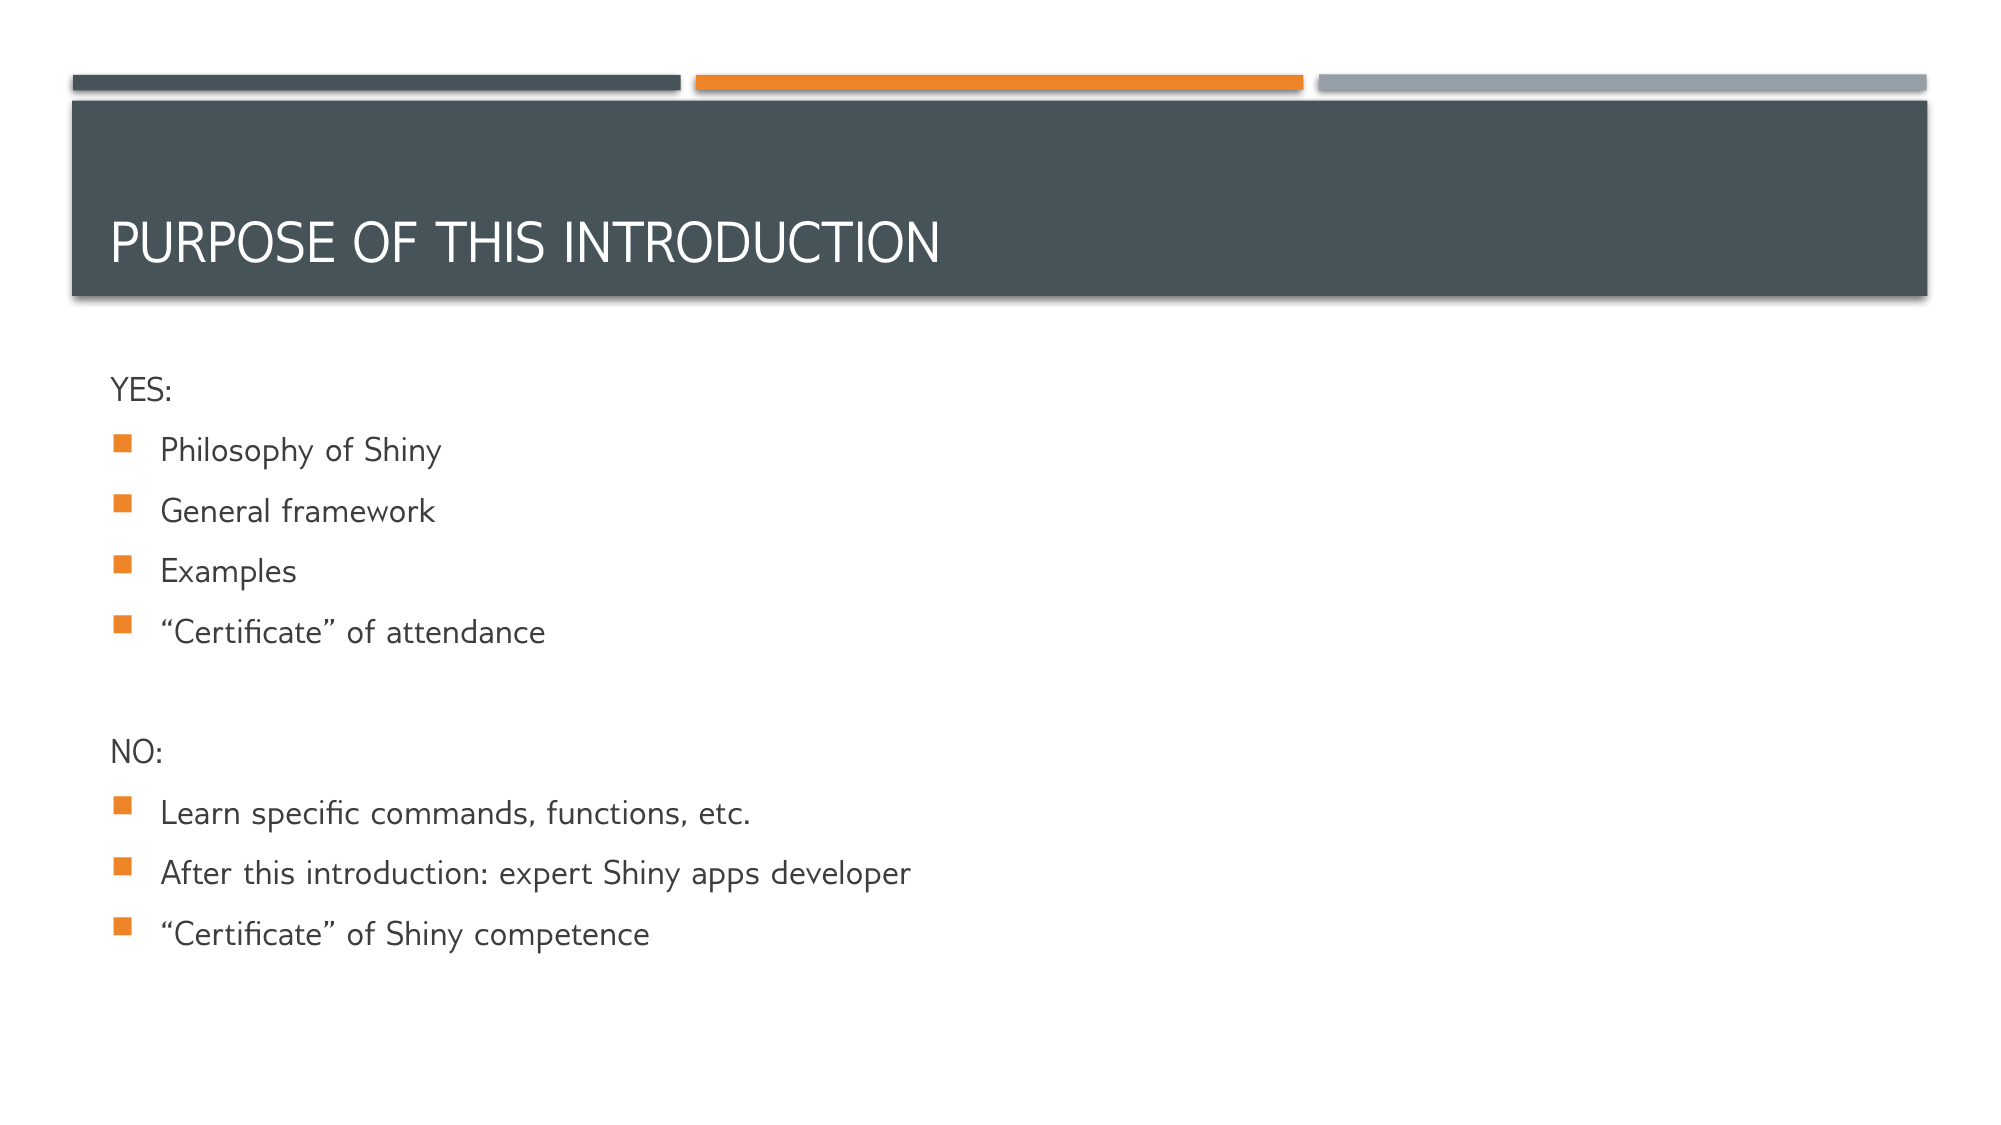

# Purpose of this introduction
YES:
Philosophy of Shiny
General framework
Examples
“Certificate” of attendance

NO:
Learn specific commands, functions, etc.
After this introduction: expert Shiny apps developer
“Certificate” of Shiny competence